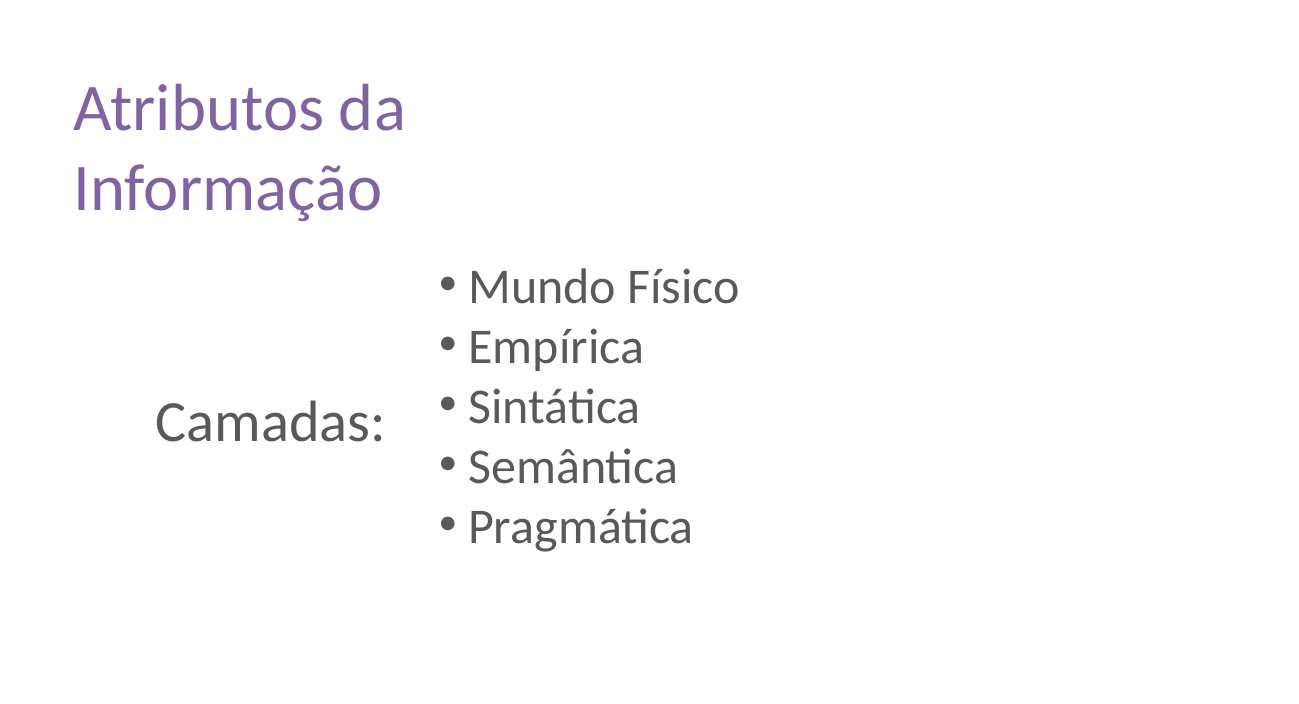

Atributos da Informação
 Mundo Físico
 Empírica
 Sintática
 Semântica
 Pragmática
Camadas: